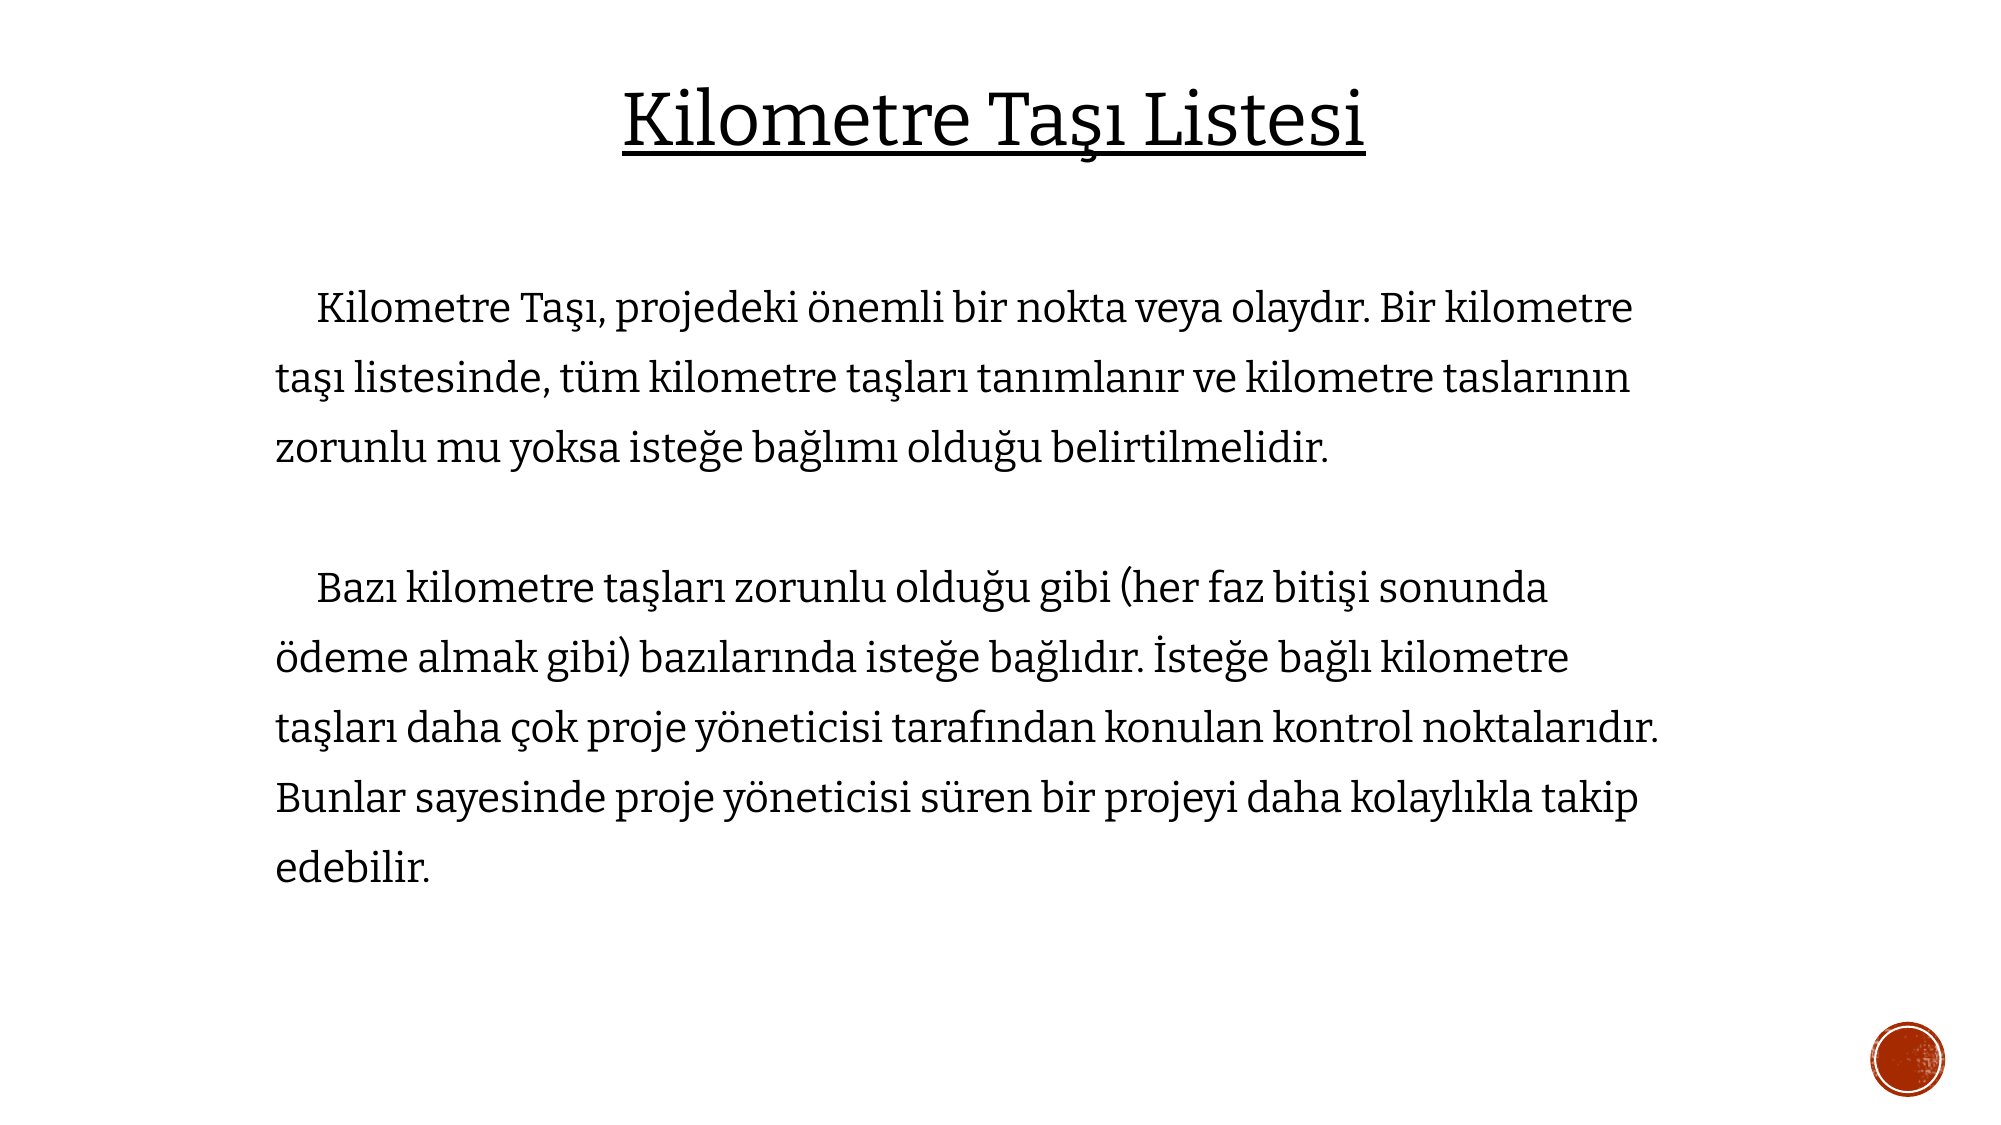

Kilometre Taşı Listesi

     Kilometre Taşı, projedeki önemli bir nokta veya olaydır. Bir kilometre
taşı listesinde, tüm kilometre taşları tanımlanır ve kilometre taslarının
zorunlu mu yoksa isteğe bağlımı olduğu belirtilmelidir.

     Bazı kilometre taşları zorunlu olduğu gibi (her faz bitişi sonunda
ödeme almak gibi) bazılarında isteğe bağlıdır. İsteğe bağlı kilometre
taşları daha çok proje yöneticisi tarafından konulan kontrol noktalarıdır.
Bunlar sayesinde proje yöneticisi süren bir projeyi daha kolaylıkla takip
edebilir.